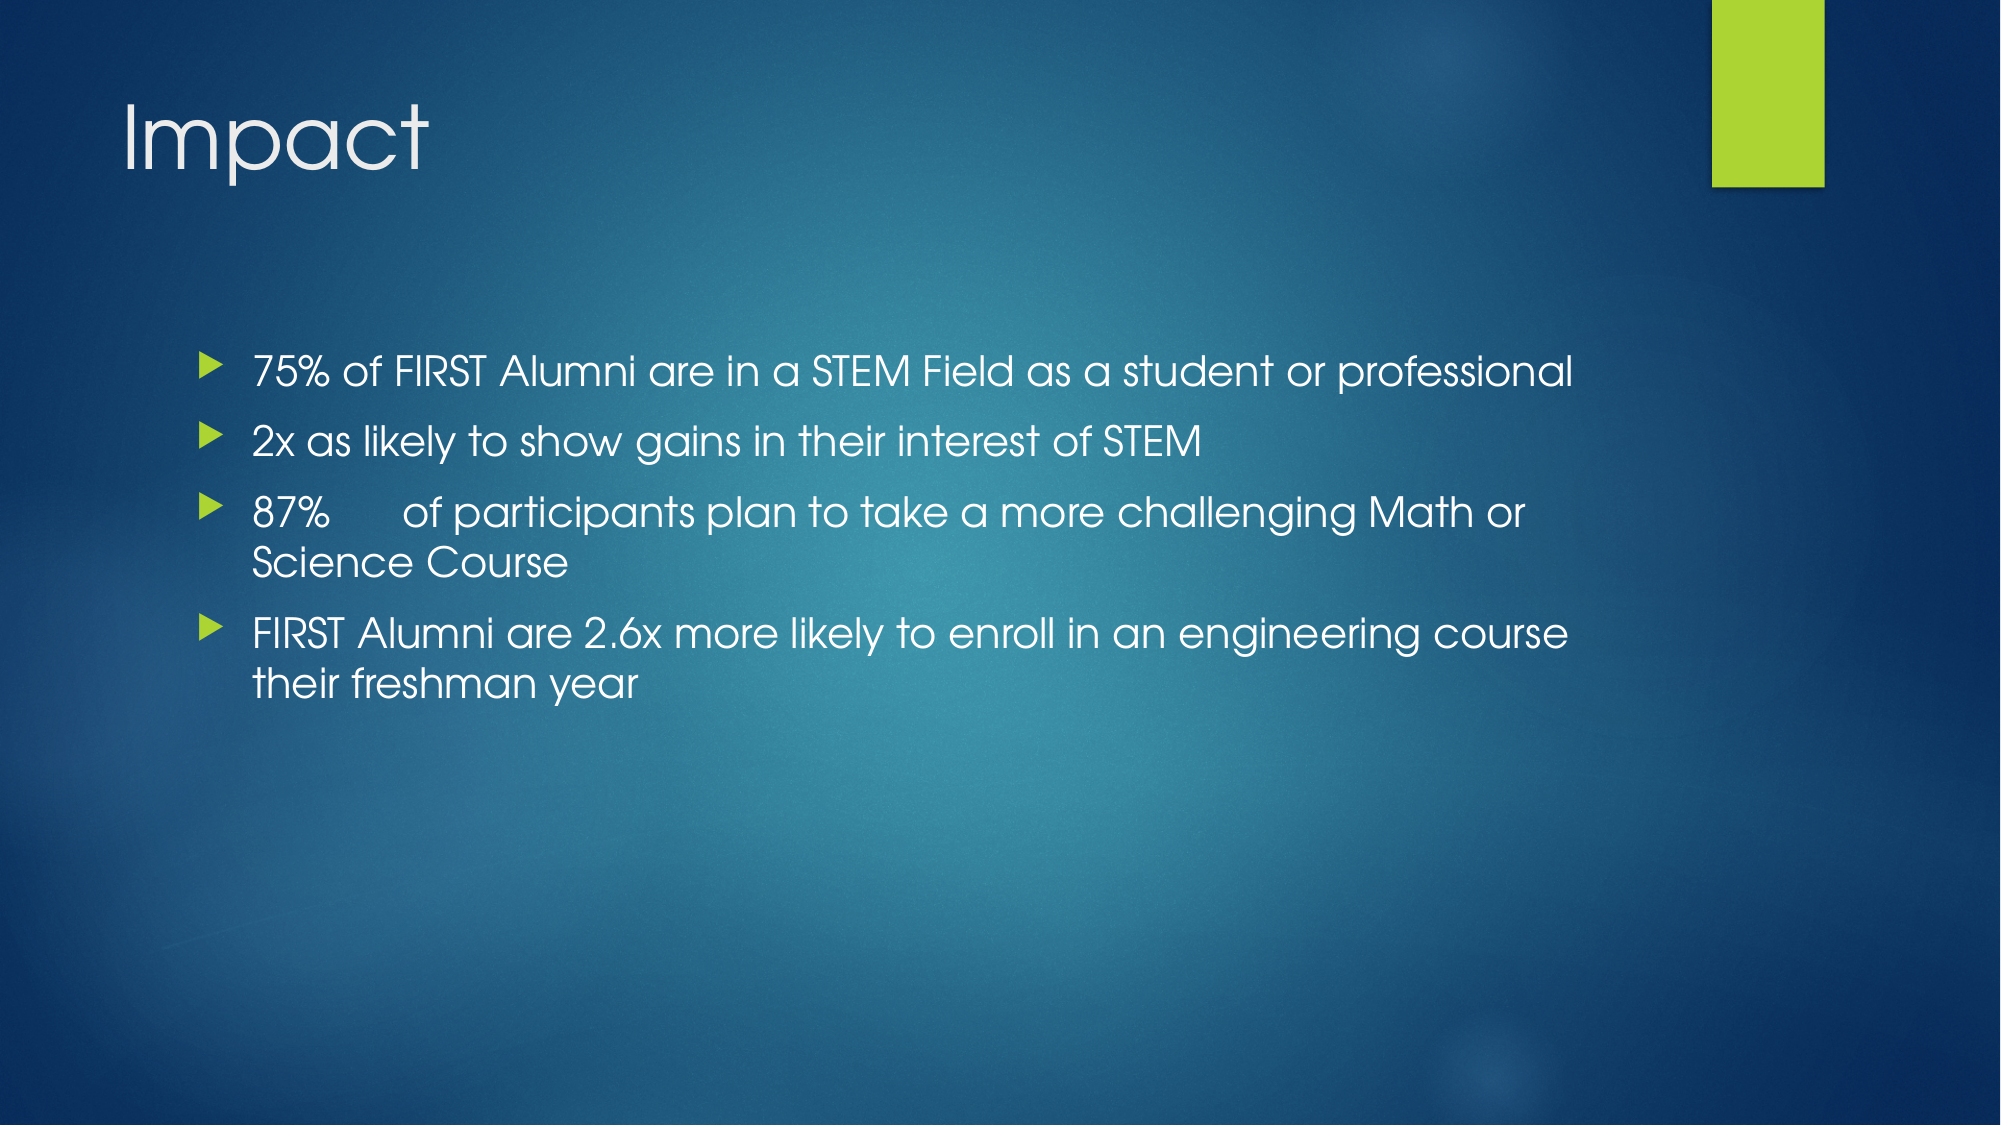

# Impact
75% of FIRST Alumni are in a STEM Field as a student or professional
2x as likely to show gains in their interest of STEM
87% 	of participants plan to take a more challenging Math or Science Course
FIRST Alumni are 2.6x more likely to enroll in an engineering course their freshman year